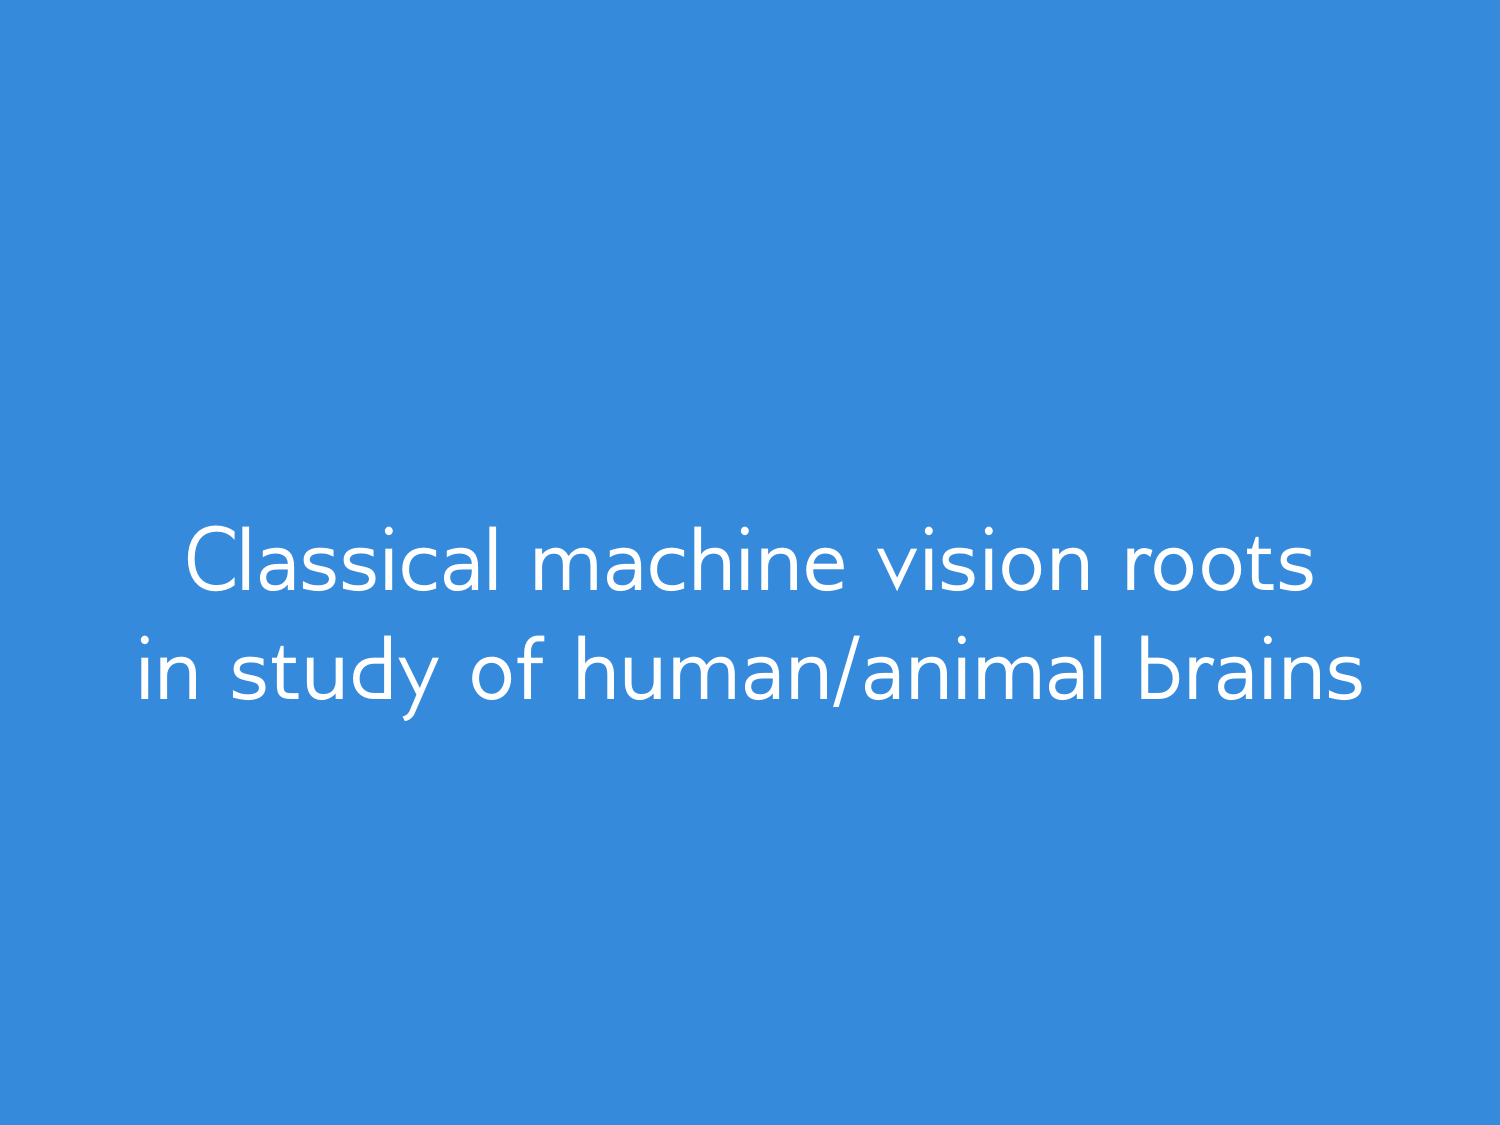

# Classical machine vision roots in study of human/animal brains